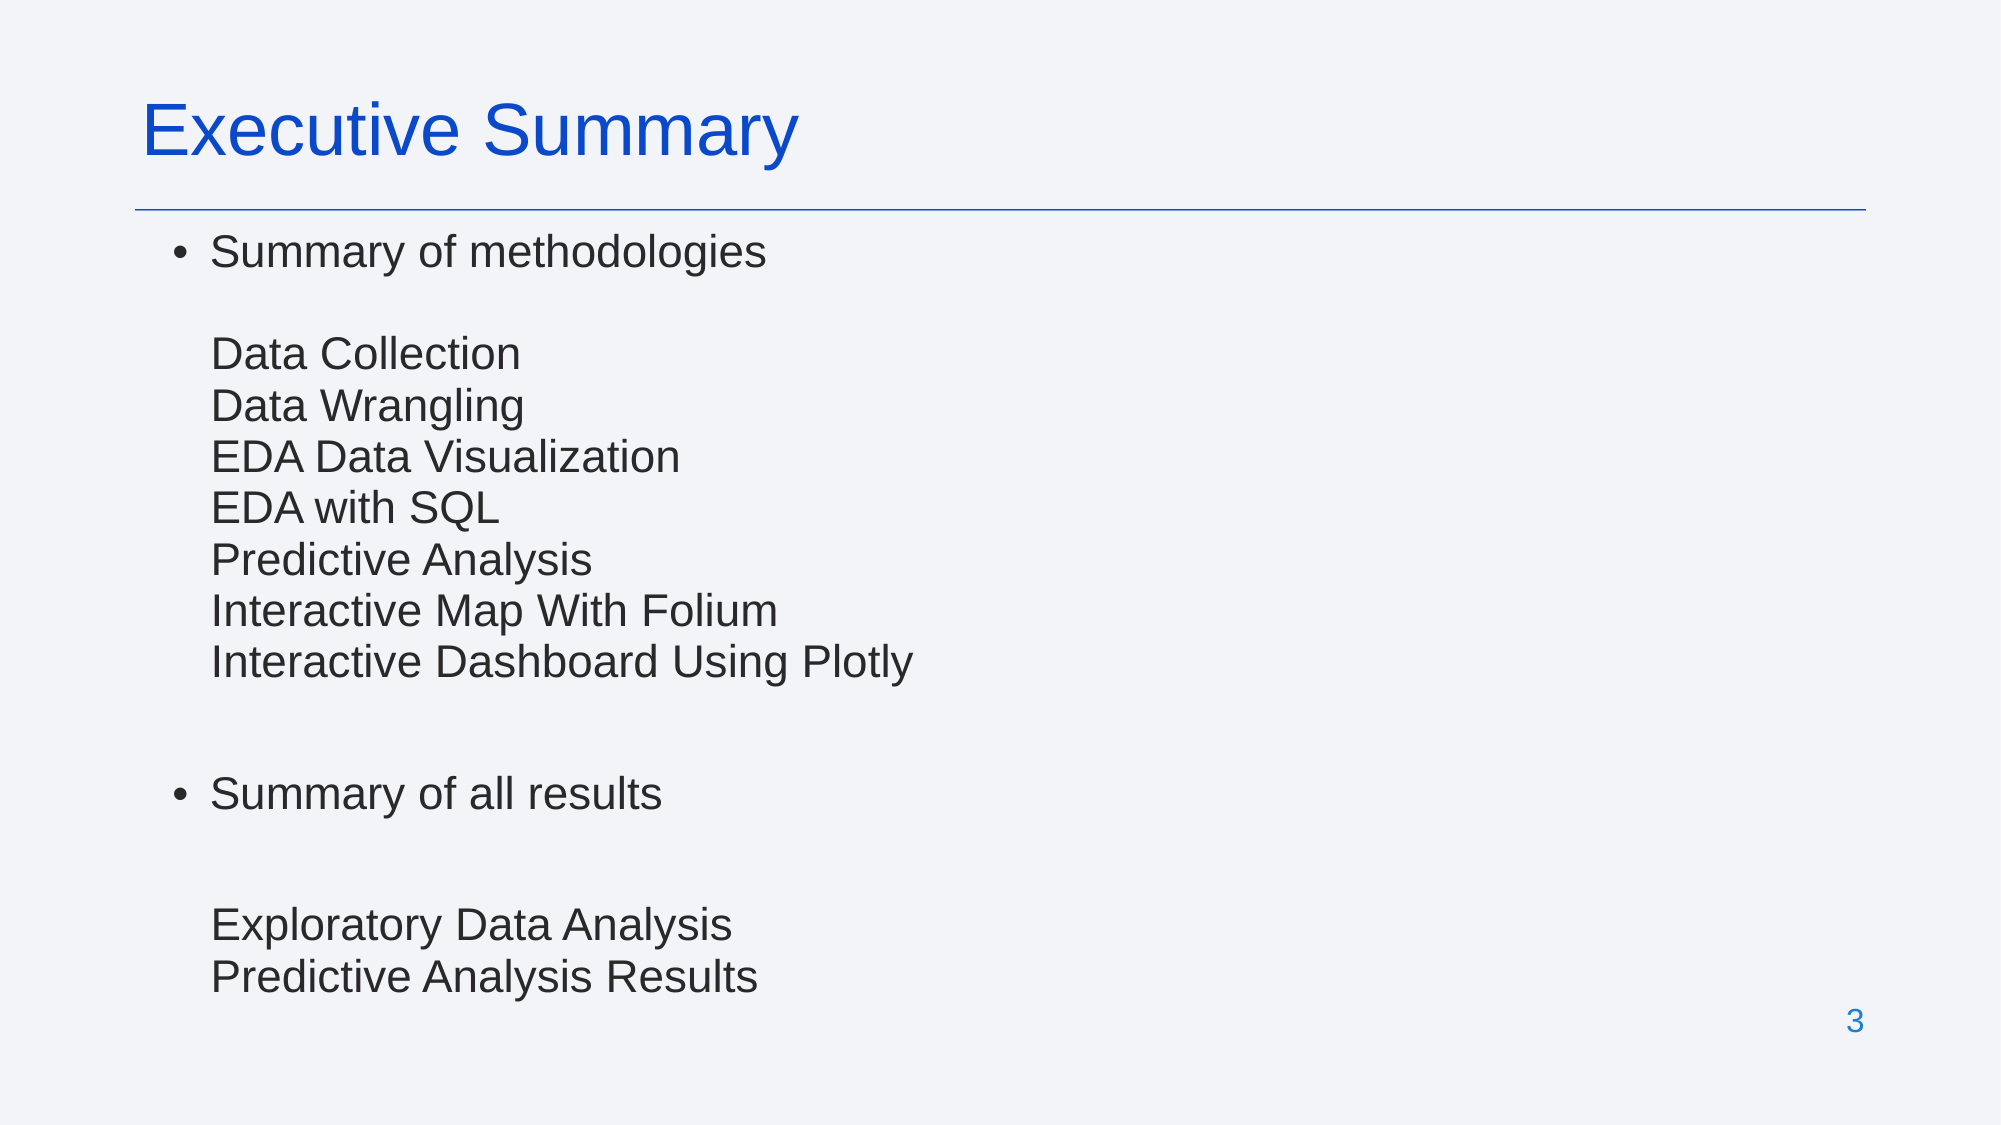

Executive Summary
Summary of methodologies
   Data Collection
   Data Wrangling
   EDA Data Visualization
   EDA with SQL
   Predictive Analysis
   Interactive Map With Folium
   Interactive Dashboard Using Plotly

Summary of all results

   Exploratory Data Analysis
   Predictive Analysis Results
3